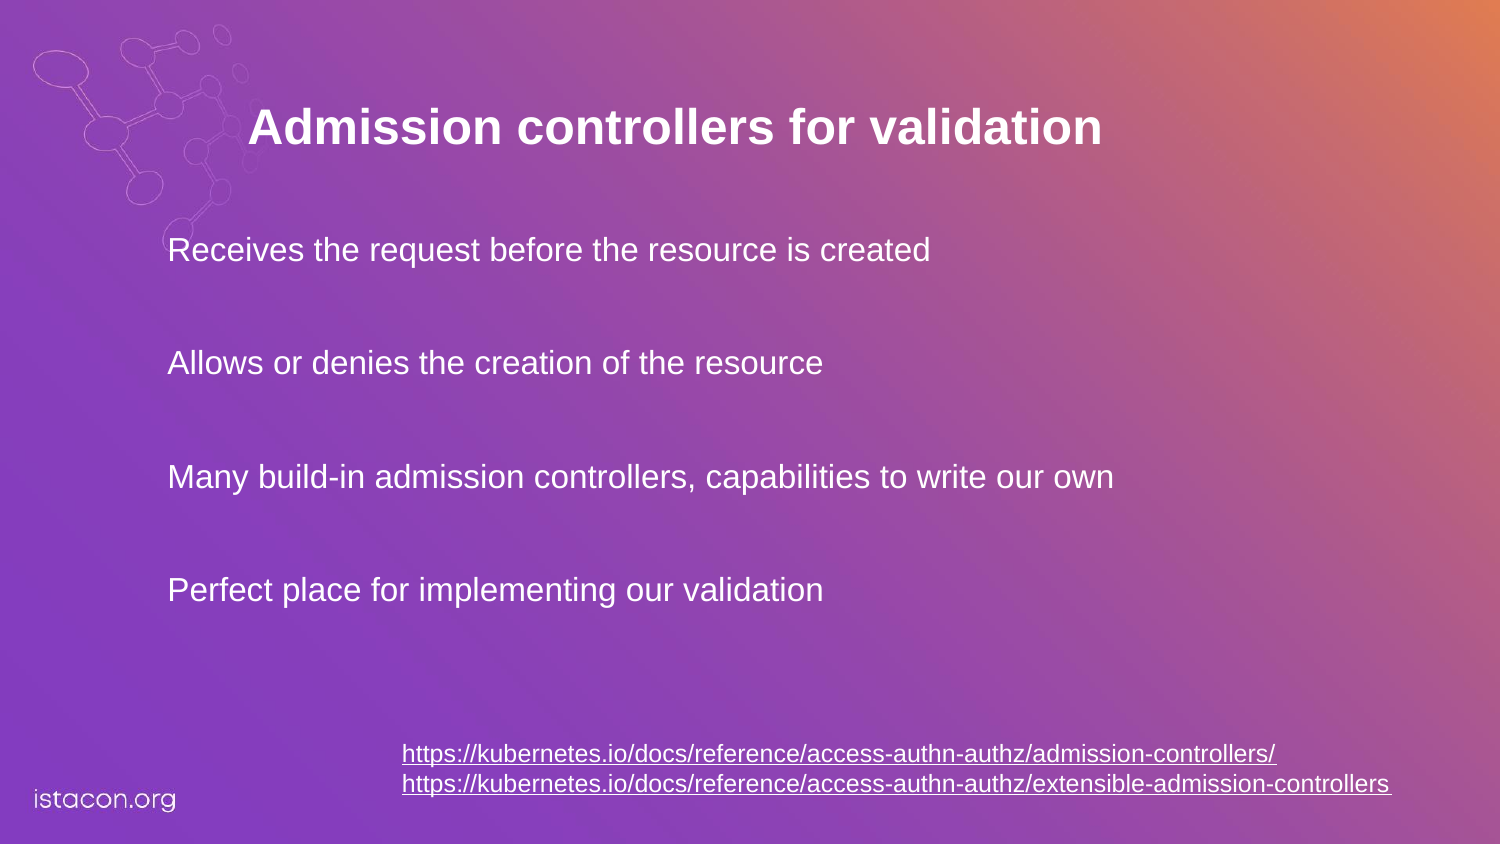

# Admission controllers for validation
Receives the request before the resource is created

Allows or denies the creation of the resource

Many build-in admission controllers, capabilities to write our own

Perfect place for implementing our validation

https://kubernetes.io/docs/reference/access-authn-authz/admission-controllers/
https://kubernetes.io/docs/reference/access-authn-authz/extensible-admission-controllers